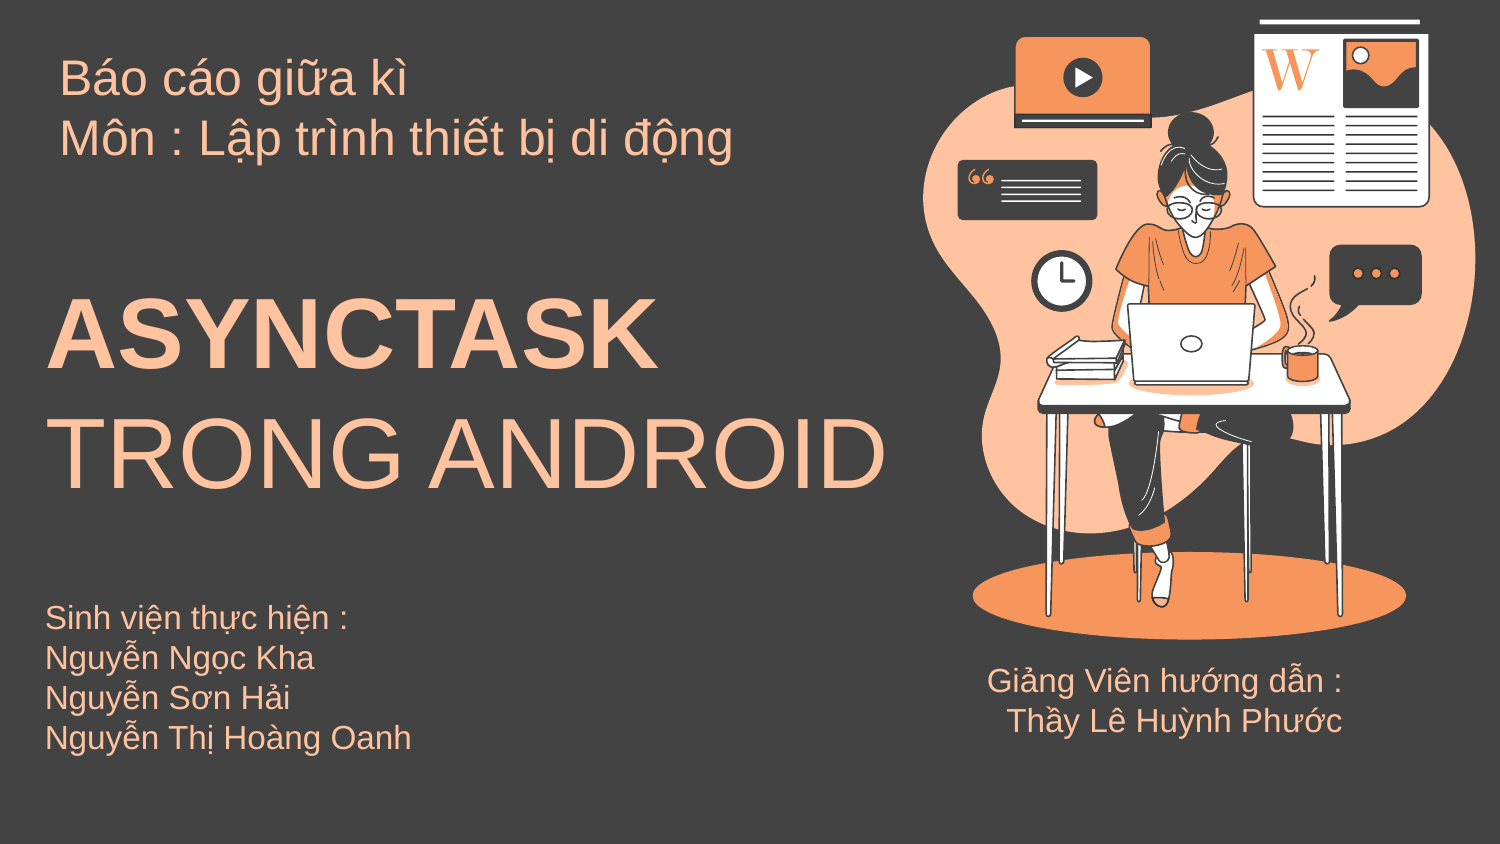

Báo cáo giữa kì
Môn : Lập trình thiết bị di động
# ASYNCTASK  TRONG ANDROID
Sinh viện thực hiện :
Nguyễn Ngọc Kha
Nguyễn Sơn Hải
Nguyễn Thị Hoàng Oanh
Giảng Viên hướng dẫn :
Thầy Lê Huỳnh Phước